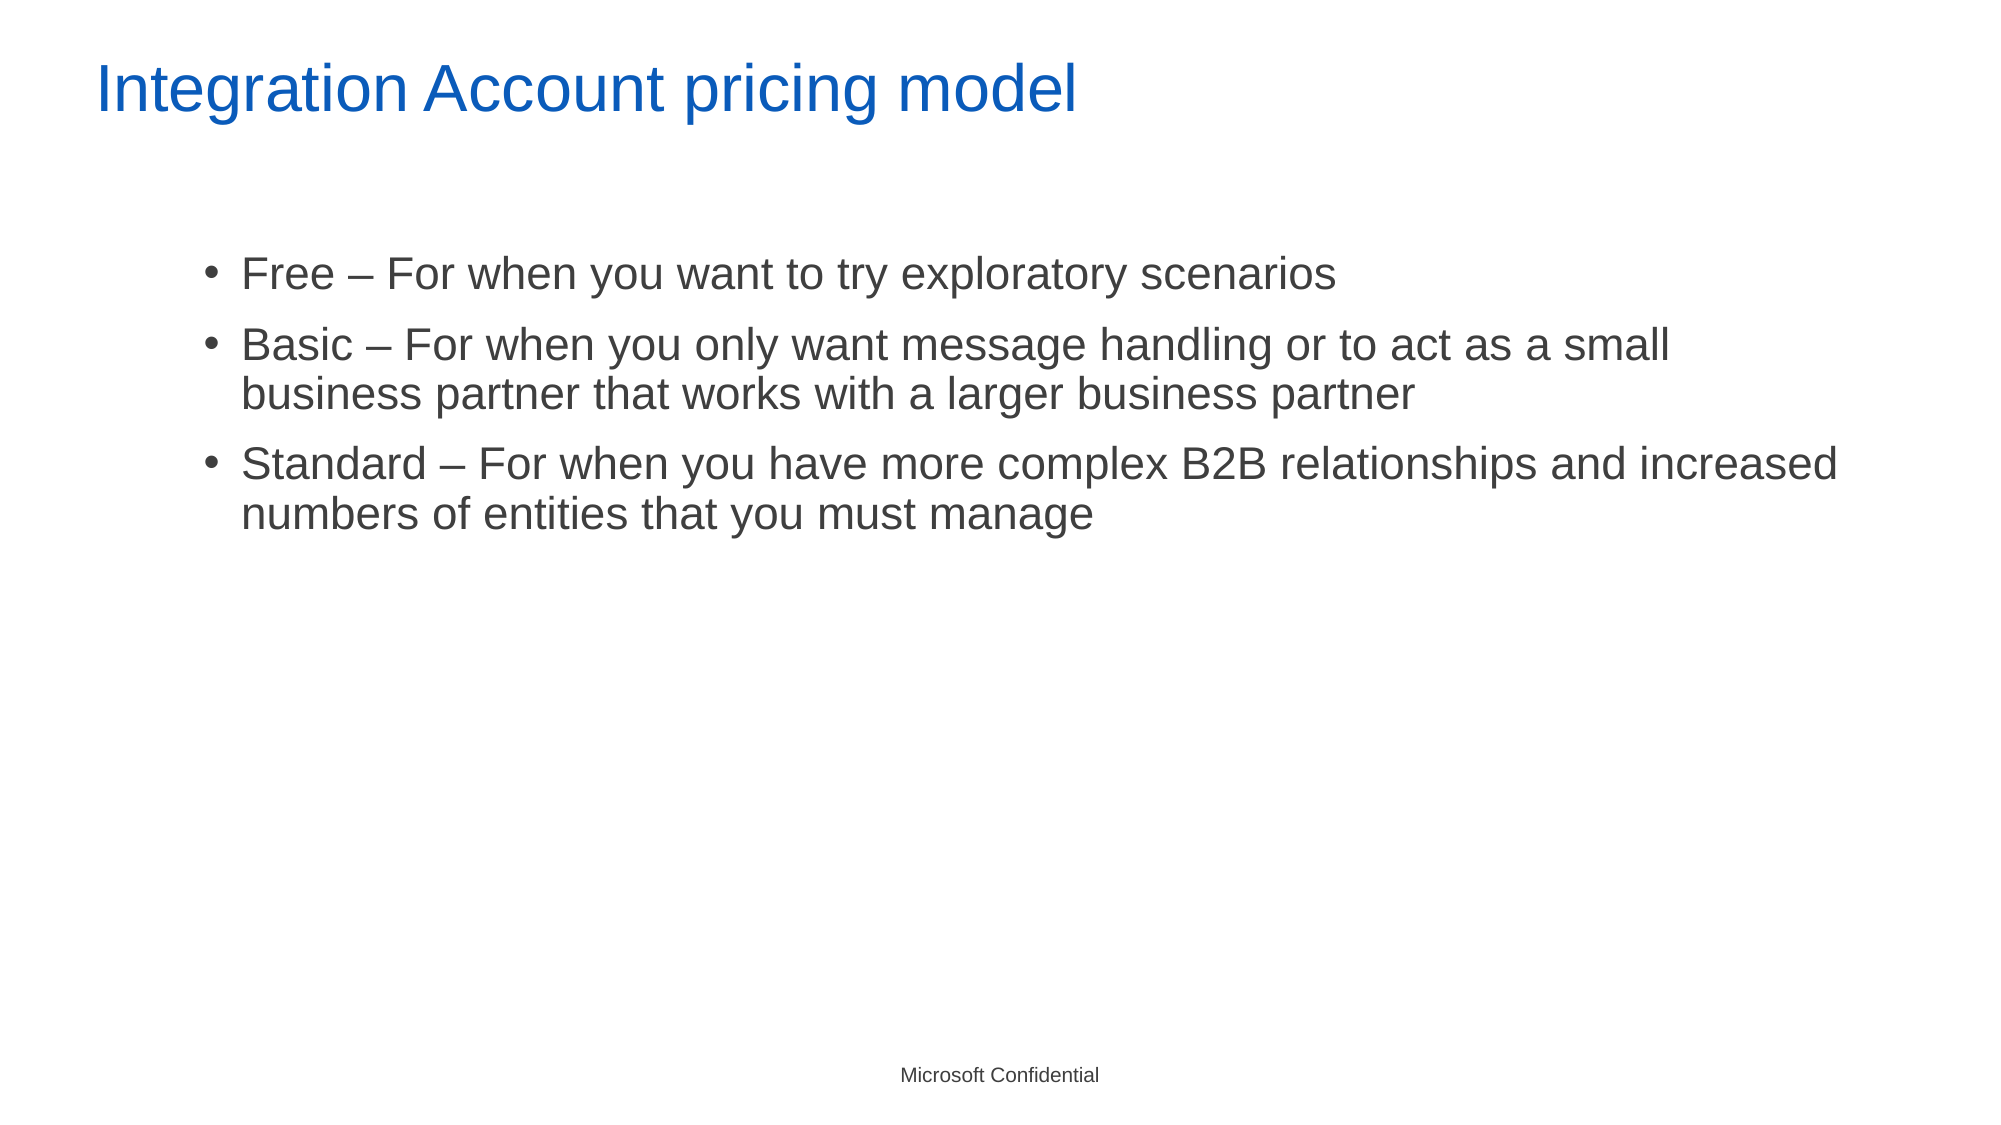

# Integration Account pricing model
Free – For when you want to try exploratory scenarios
Basic – For when you only want message handling or to act as a small business partner that works with a larger business partner
Standard – For when you have more complex B2B relationships and increased numbers of entities that you must manage